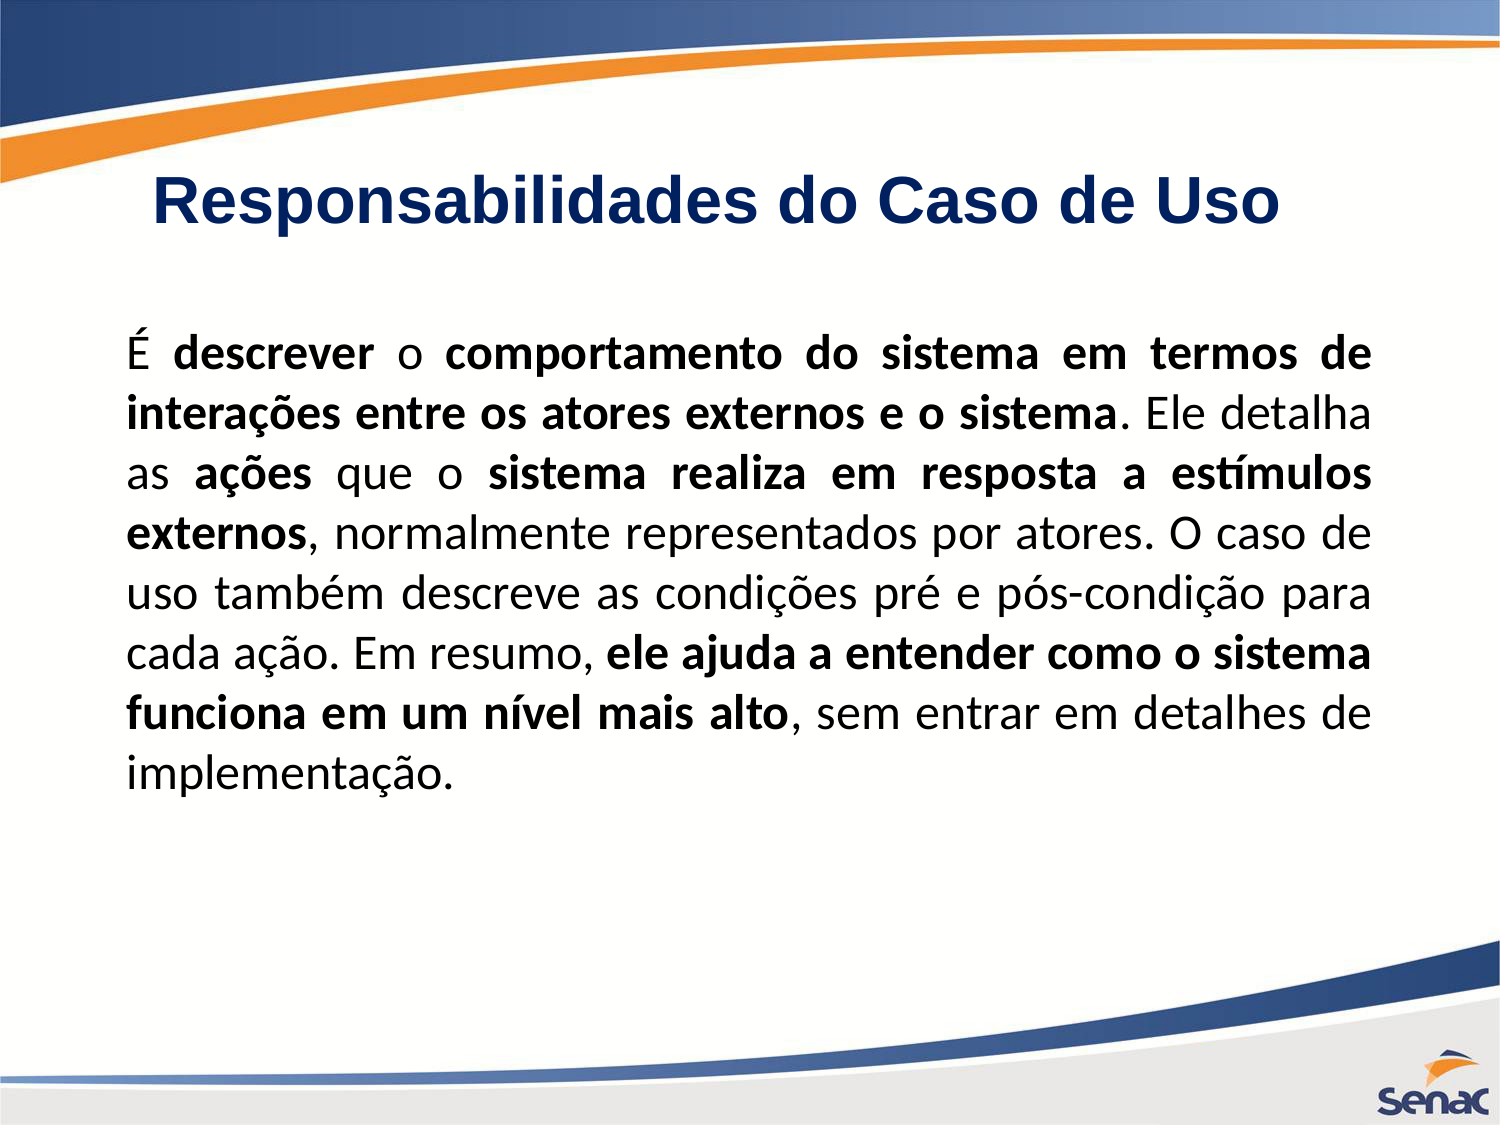

Responsabilidades do Caso de Uso
É descrever o comportamento do sistema em termos de interações entre os atores externos e o sistema. Ele detalha as ações que o sistema realiza em resposta a estímulos externos, normalmente representados por atores. O caso de uso também descreve as condições pré e pós-condição para cada ação. Em resumo, ele ajuda a entender como o sistema funciona em um nível mais alto, sem entrar em detalhes de implementação.